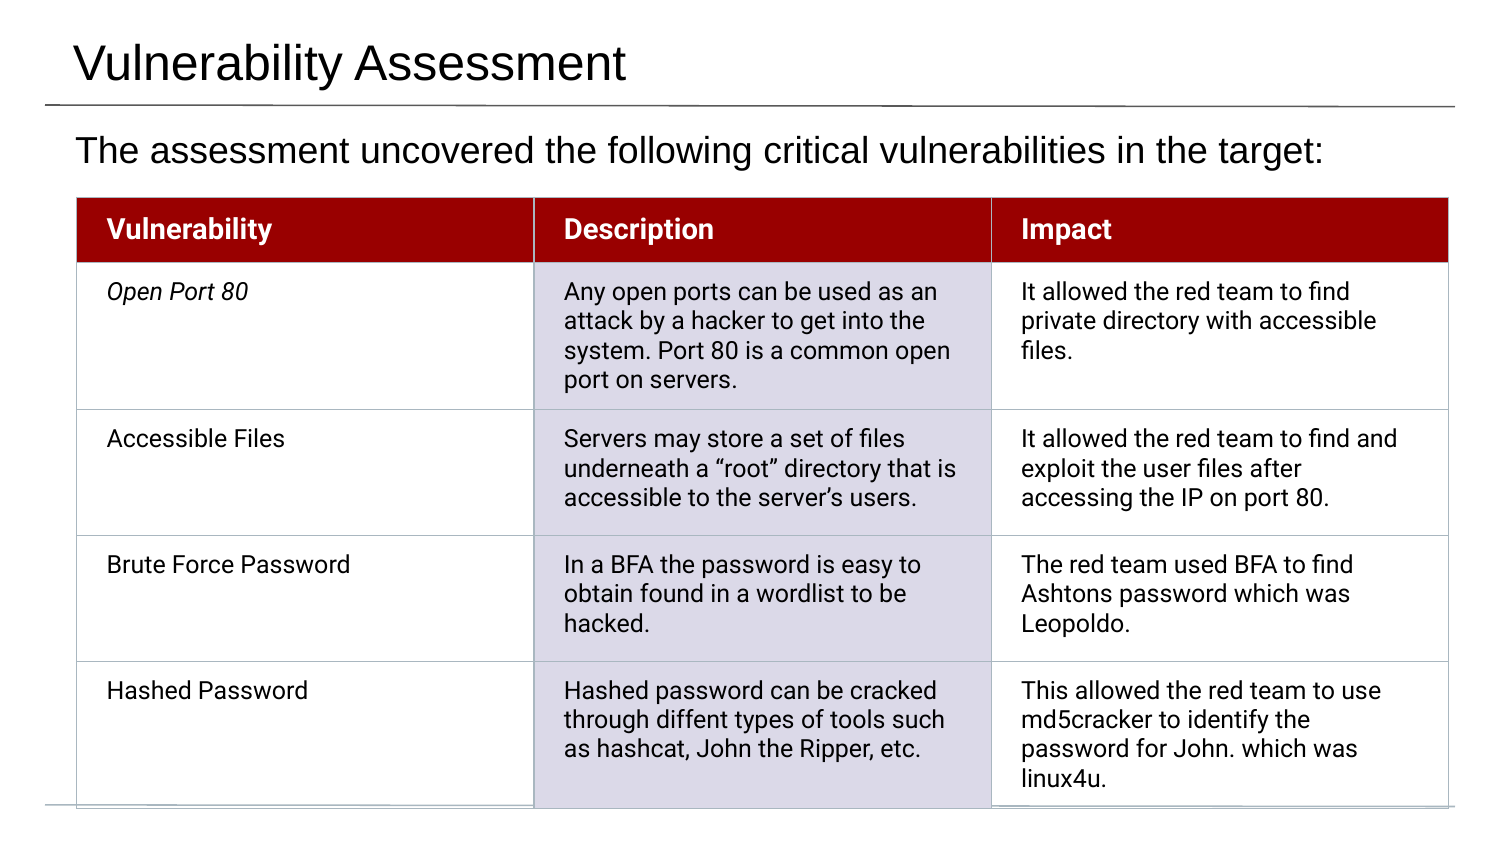

# Vulnerability Assessment
The assessment uncovered the following critical vulnerabilities in the target:
| Vulnerability | Description | Impact |
| --- | --- | --- |
| Open Port 80 | Any open ports can be used as an attack by a hacker to get into the system. Port 80 is a common open port on servers. | It allowed the red team to find private directory with accessible files. |
| Accessible Files | Servers may store a set of files underneath a “root” directory that is accessible to the server’s users. | It allowed the red team to find and exploit the user files after accessing the IP on port 80. |
| Brute Force Password | In a BFA the password is easy to obtain found in a wordlist to be hacked. | The red team used BFA to find Ashtons password which was Leopoldo. |
| Hashed Password | Hashed password can be cracked through diffent types of tools such as hashcat, John the Ripper, etc. | This allowed the red team to use md5cracker to identify the password for John. which was linux4u. |